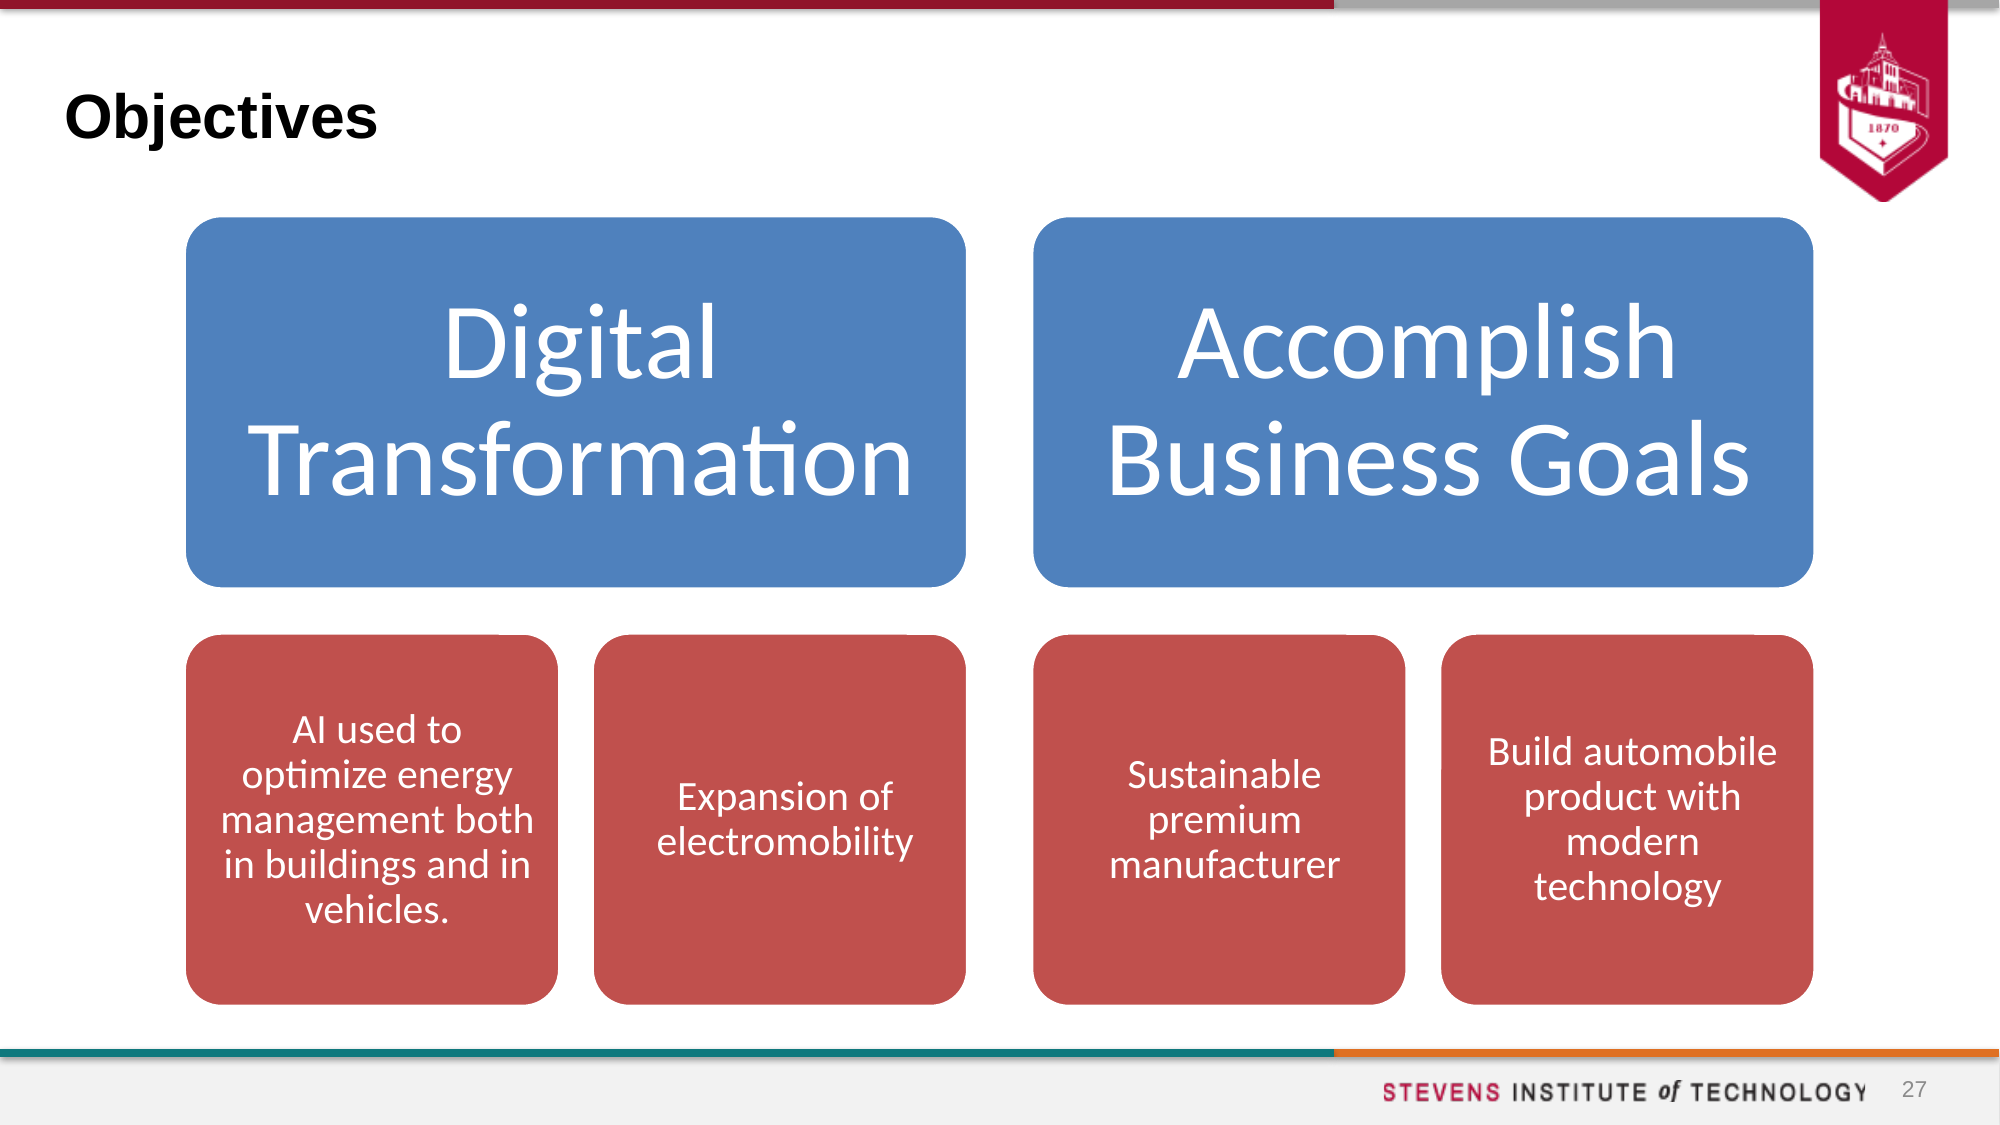

# Objectives
Digital Transformation
AI used to optimize energy management both in buildings and in vehicles.
Expansion of electromobility
Accomplish Business Goals
Sustainable premium manufacturer
Build automobile product with modern technology
27